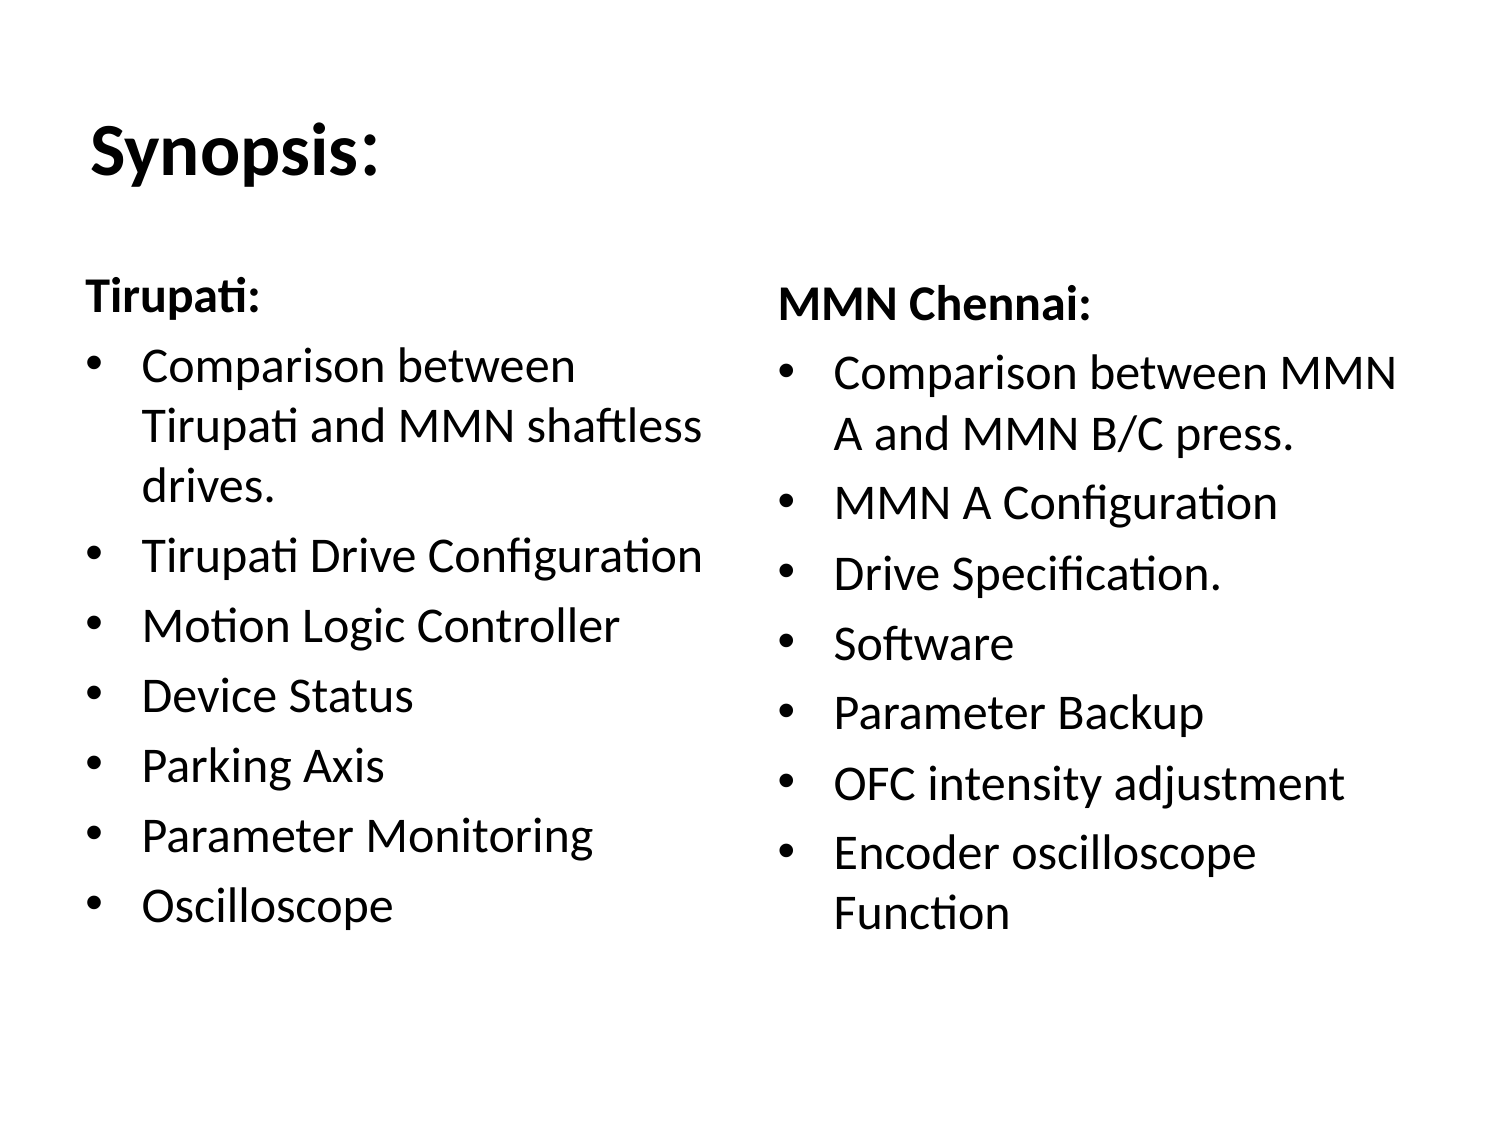

# Synopsis:
Tirupati:
Comparison between Tirupati and MMN shaftless drives.
Tirupati Drive Configuration
Motion Logic Controller
Device Status
Parking Axis
Parameter Monitoring
Oscilloscope

MMN Chennai:
Comparison between MMN A and MMN B/C press.
MMN A Configuration
Drive Specification.
Software
Parameter Backup
OFC intensity adjustment
Encoder oscilloscope Function